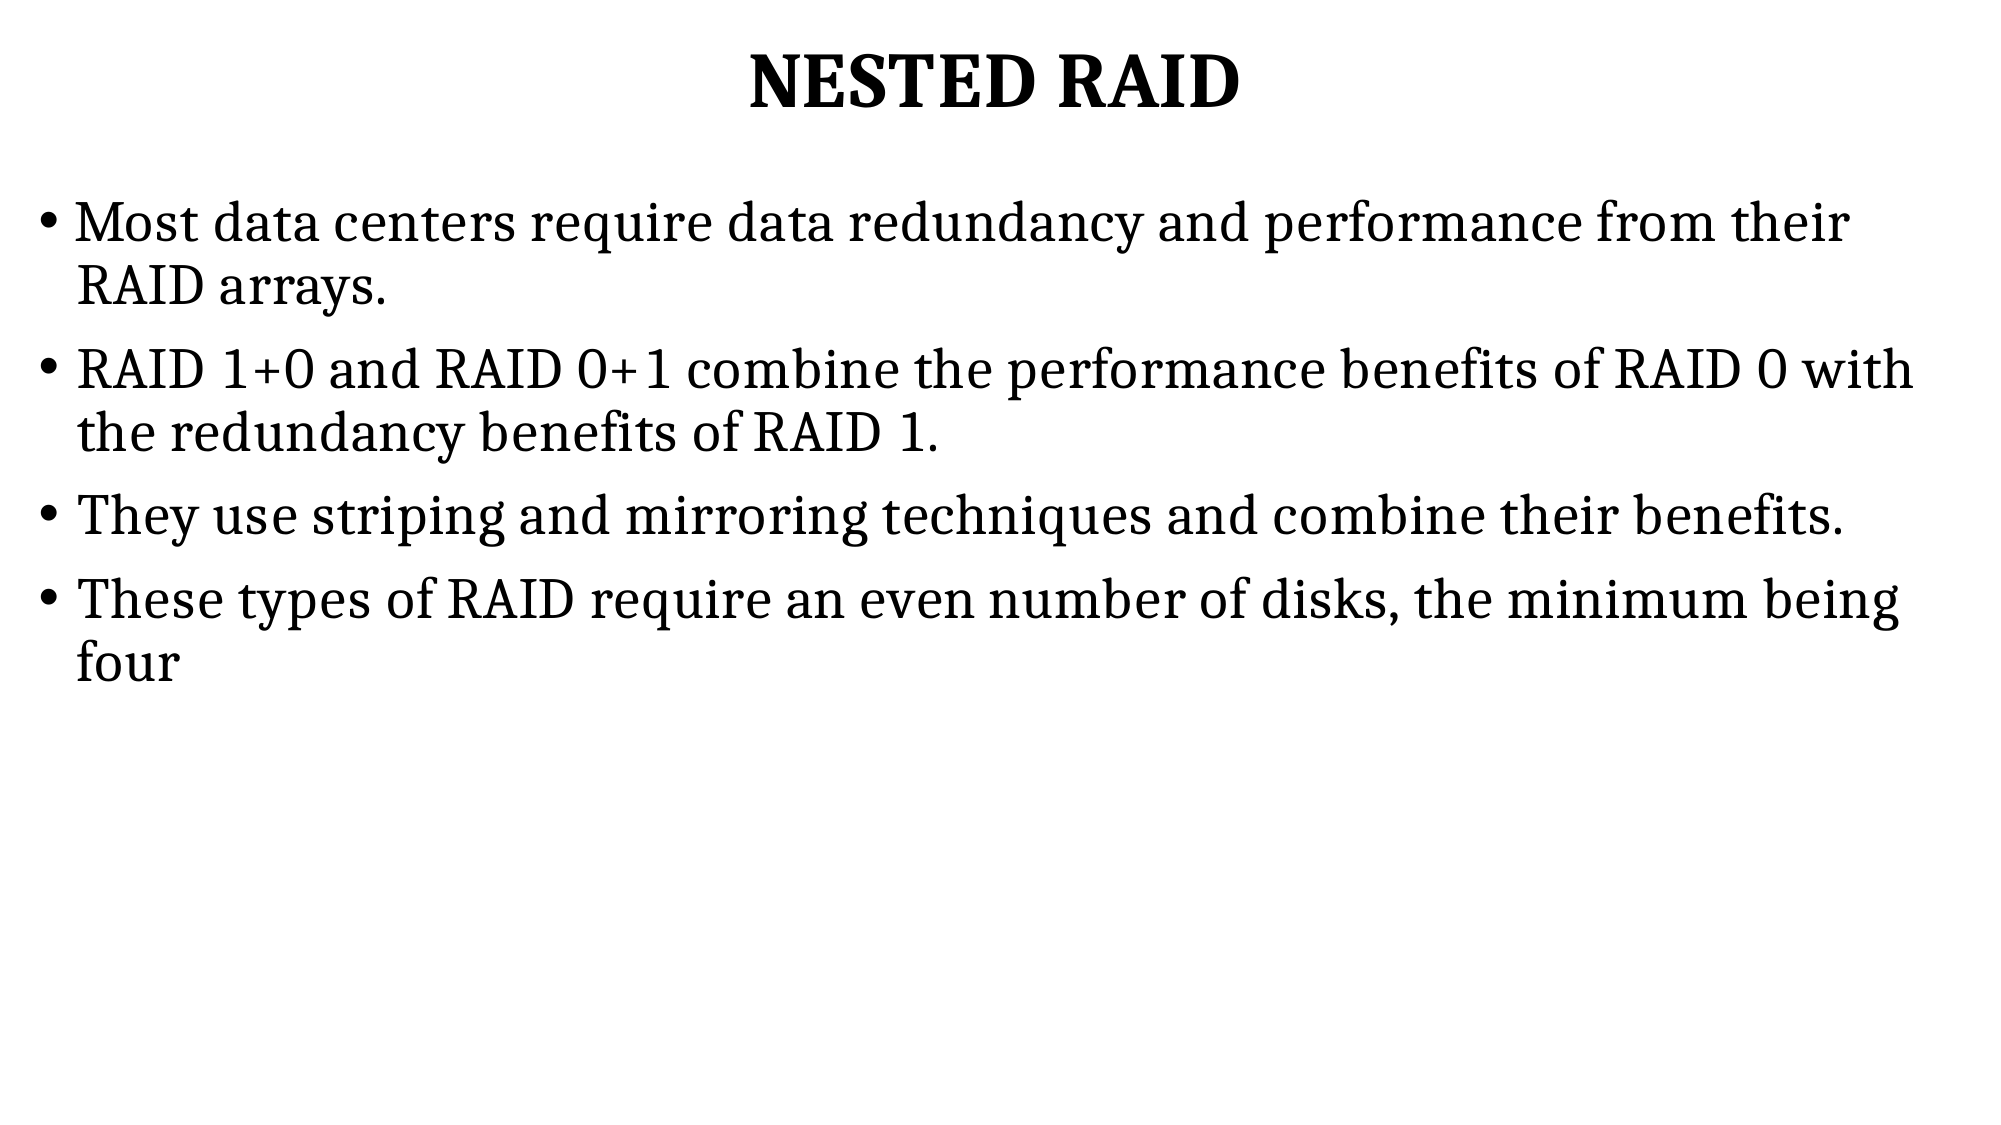

# NESTED RAID
Most data centers require data redundancy and performance from their RAID arrays.
RAID 1+0 and RAID 0+1 combine the performance benefits of RAID 0 with the redundancy benefits of RAID 1.
They use striping and mirroring techniques and combine their benefits.
These types of RAID require an even number of disks, the minimum being four